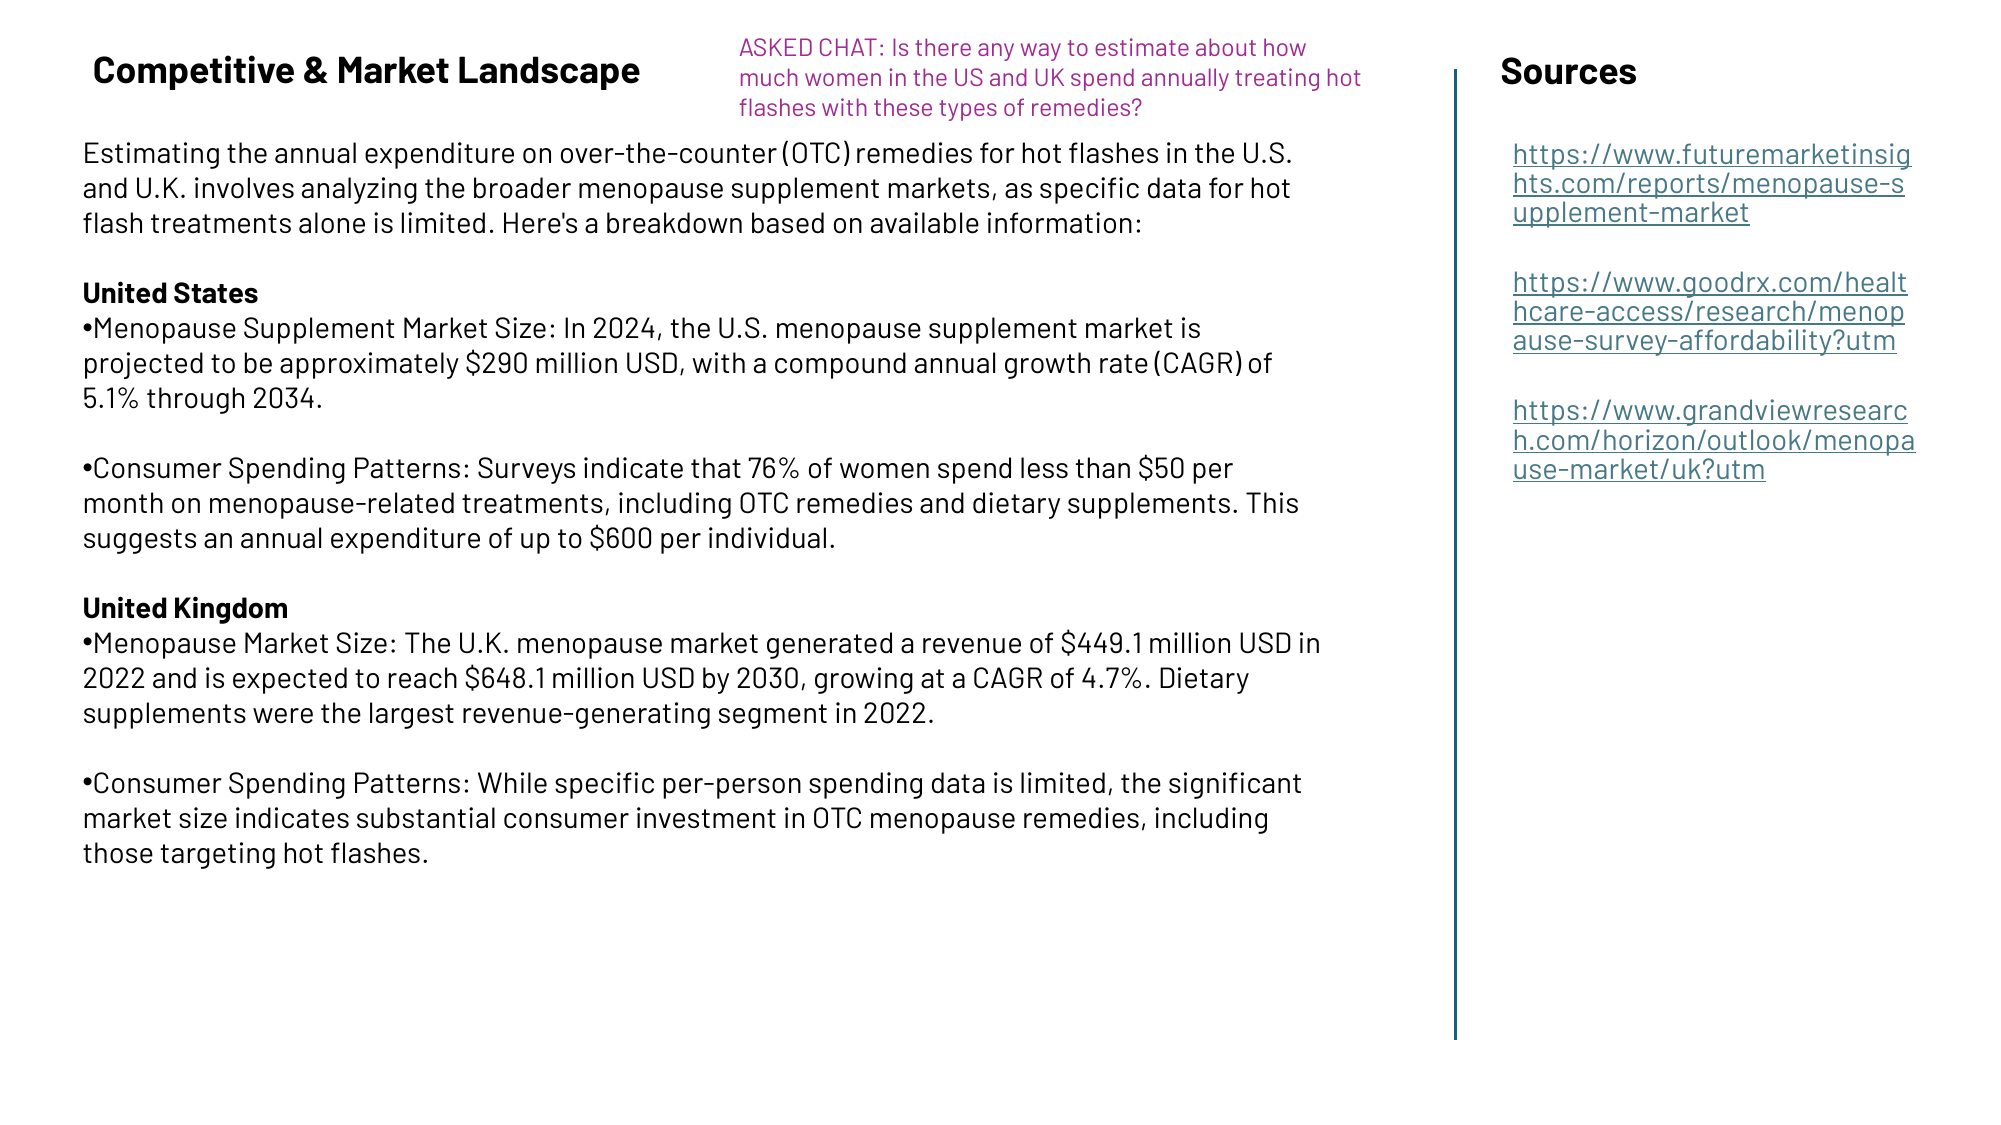

ASKED CHAT: Is there any way to estimate about how much women in the US and UK spend annually treating hot flashes with these types of remedies?
Competitive & Market Landscape
Sources
Estimating the annual expenditure on over-the-counter (OTC) remedies for hot flashes in the U.S. and U.K. involves analyzing the broader menopause supplement markets, as specific data for hot flash treatments alone is limited. Here's a breakdown based on available information:

United States
Menopause Supplement Market Size: In 2024, the U.S. menopause supplement market is projected to be approximately $290 million USD, with a compound annual growth rate (CAGR) of 5.1% through 2034.

Consumer Spending Patterns: Surveys indicate that 76% of women spend less than $50 per month on menopause-related treatments, including OTC remedies and dietary supplements. This suggests an annual expenditure of up to $600 per individual.

United Kingdom
Menopause Market Size: The U.K. menopause market generated a revenue of $449.1 million USD in 2022 and is expected to reach $648.1 million USD by 2030, growing at a CAGR of 4.7%. Dietary supplements were the largest revenue-generating segment in 2022.

Consumer Spending Patterns: While specific per-person spending data is limited, the significant market size indicates substantial consumer investment in OTC menopause remedies, including those targeting hot flashes.
https://www.futuremarketinsights.com/reports/menopause-supplement-market

https://www.goodrx.com/healthcare-access/research/menopause-survey-affordability?utm

https://www.grandviewresearch.com/horizon/outlook/menopause-market/uk?utm